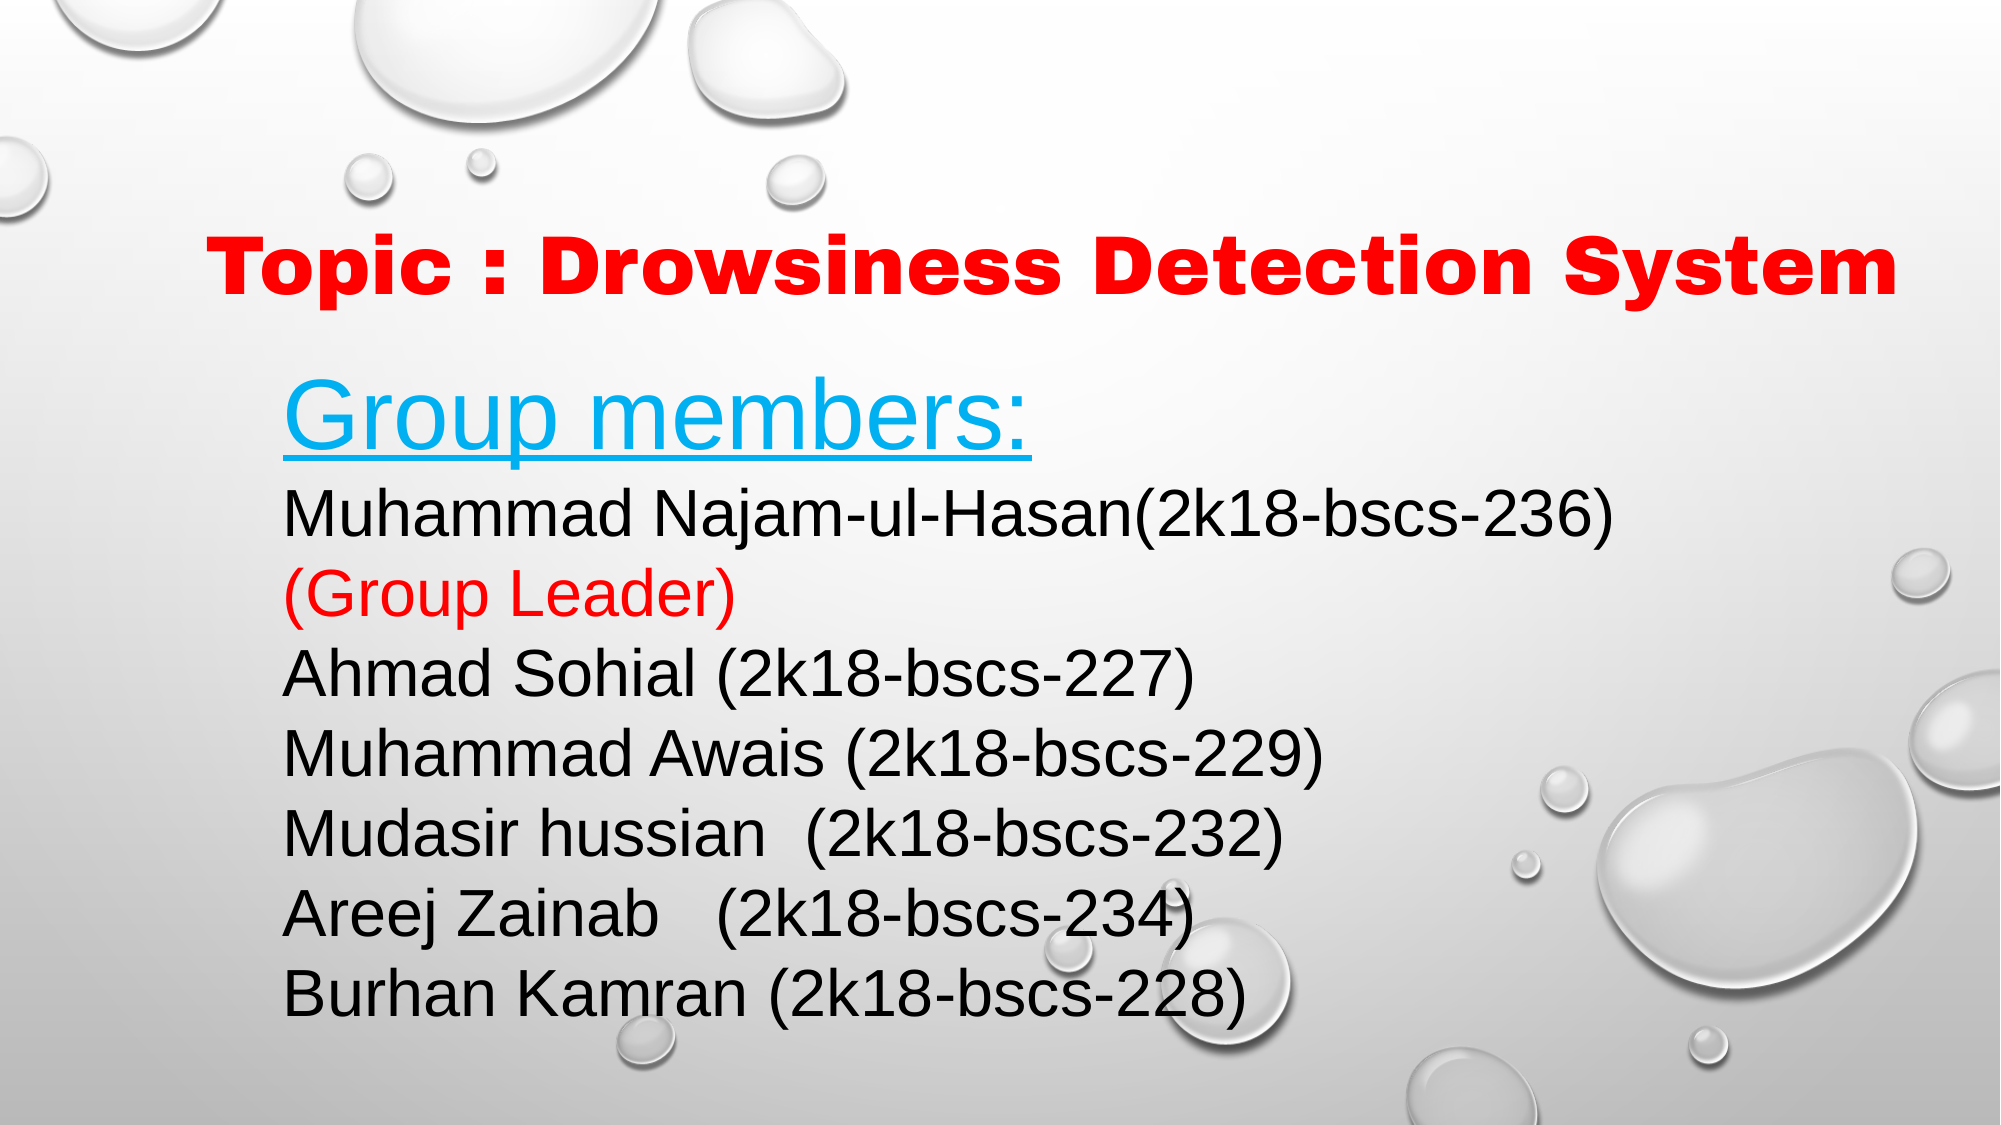

Topic : Drowsiness Detection System
Group members:
Muhammad Najam-ul-Hasan(2k18-bscs-236)
(Group Leader)
Ahmad Sohial (2k18-bscs-227)
Muhammad Awais (2k18-bscs-229)
Mudasir hussian  (2k18-bscs-232)
Areej Zainab   (2k18-bscs-234)
Burhan Kamran (2k18-bscs-228)